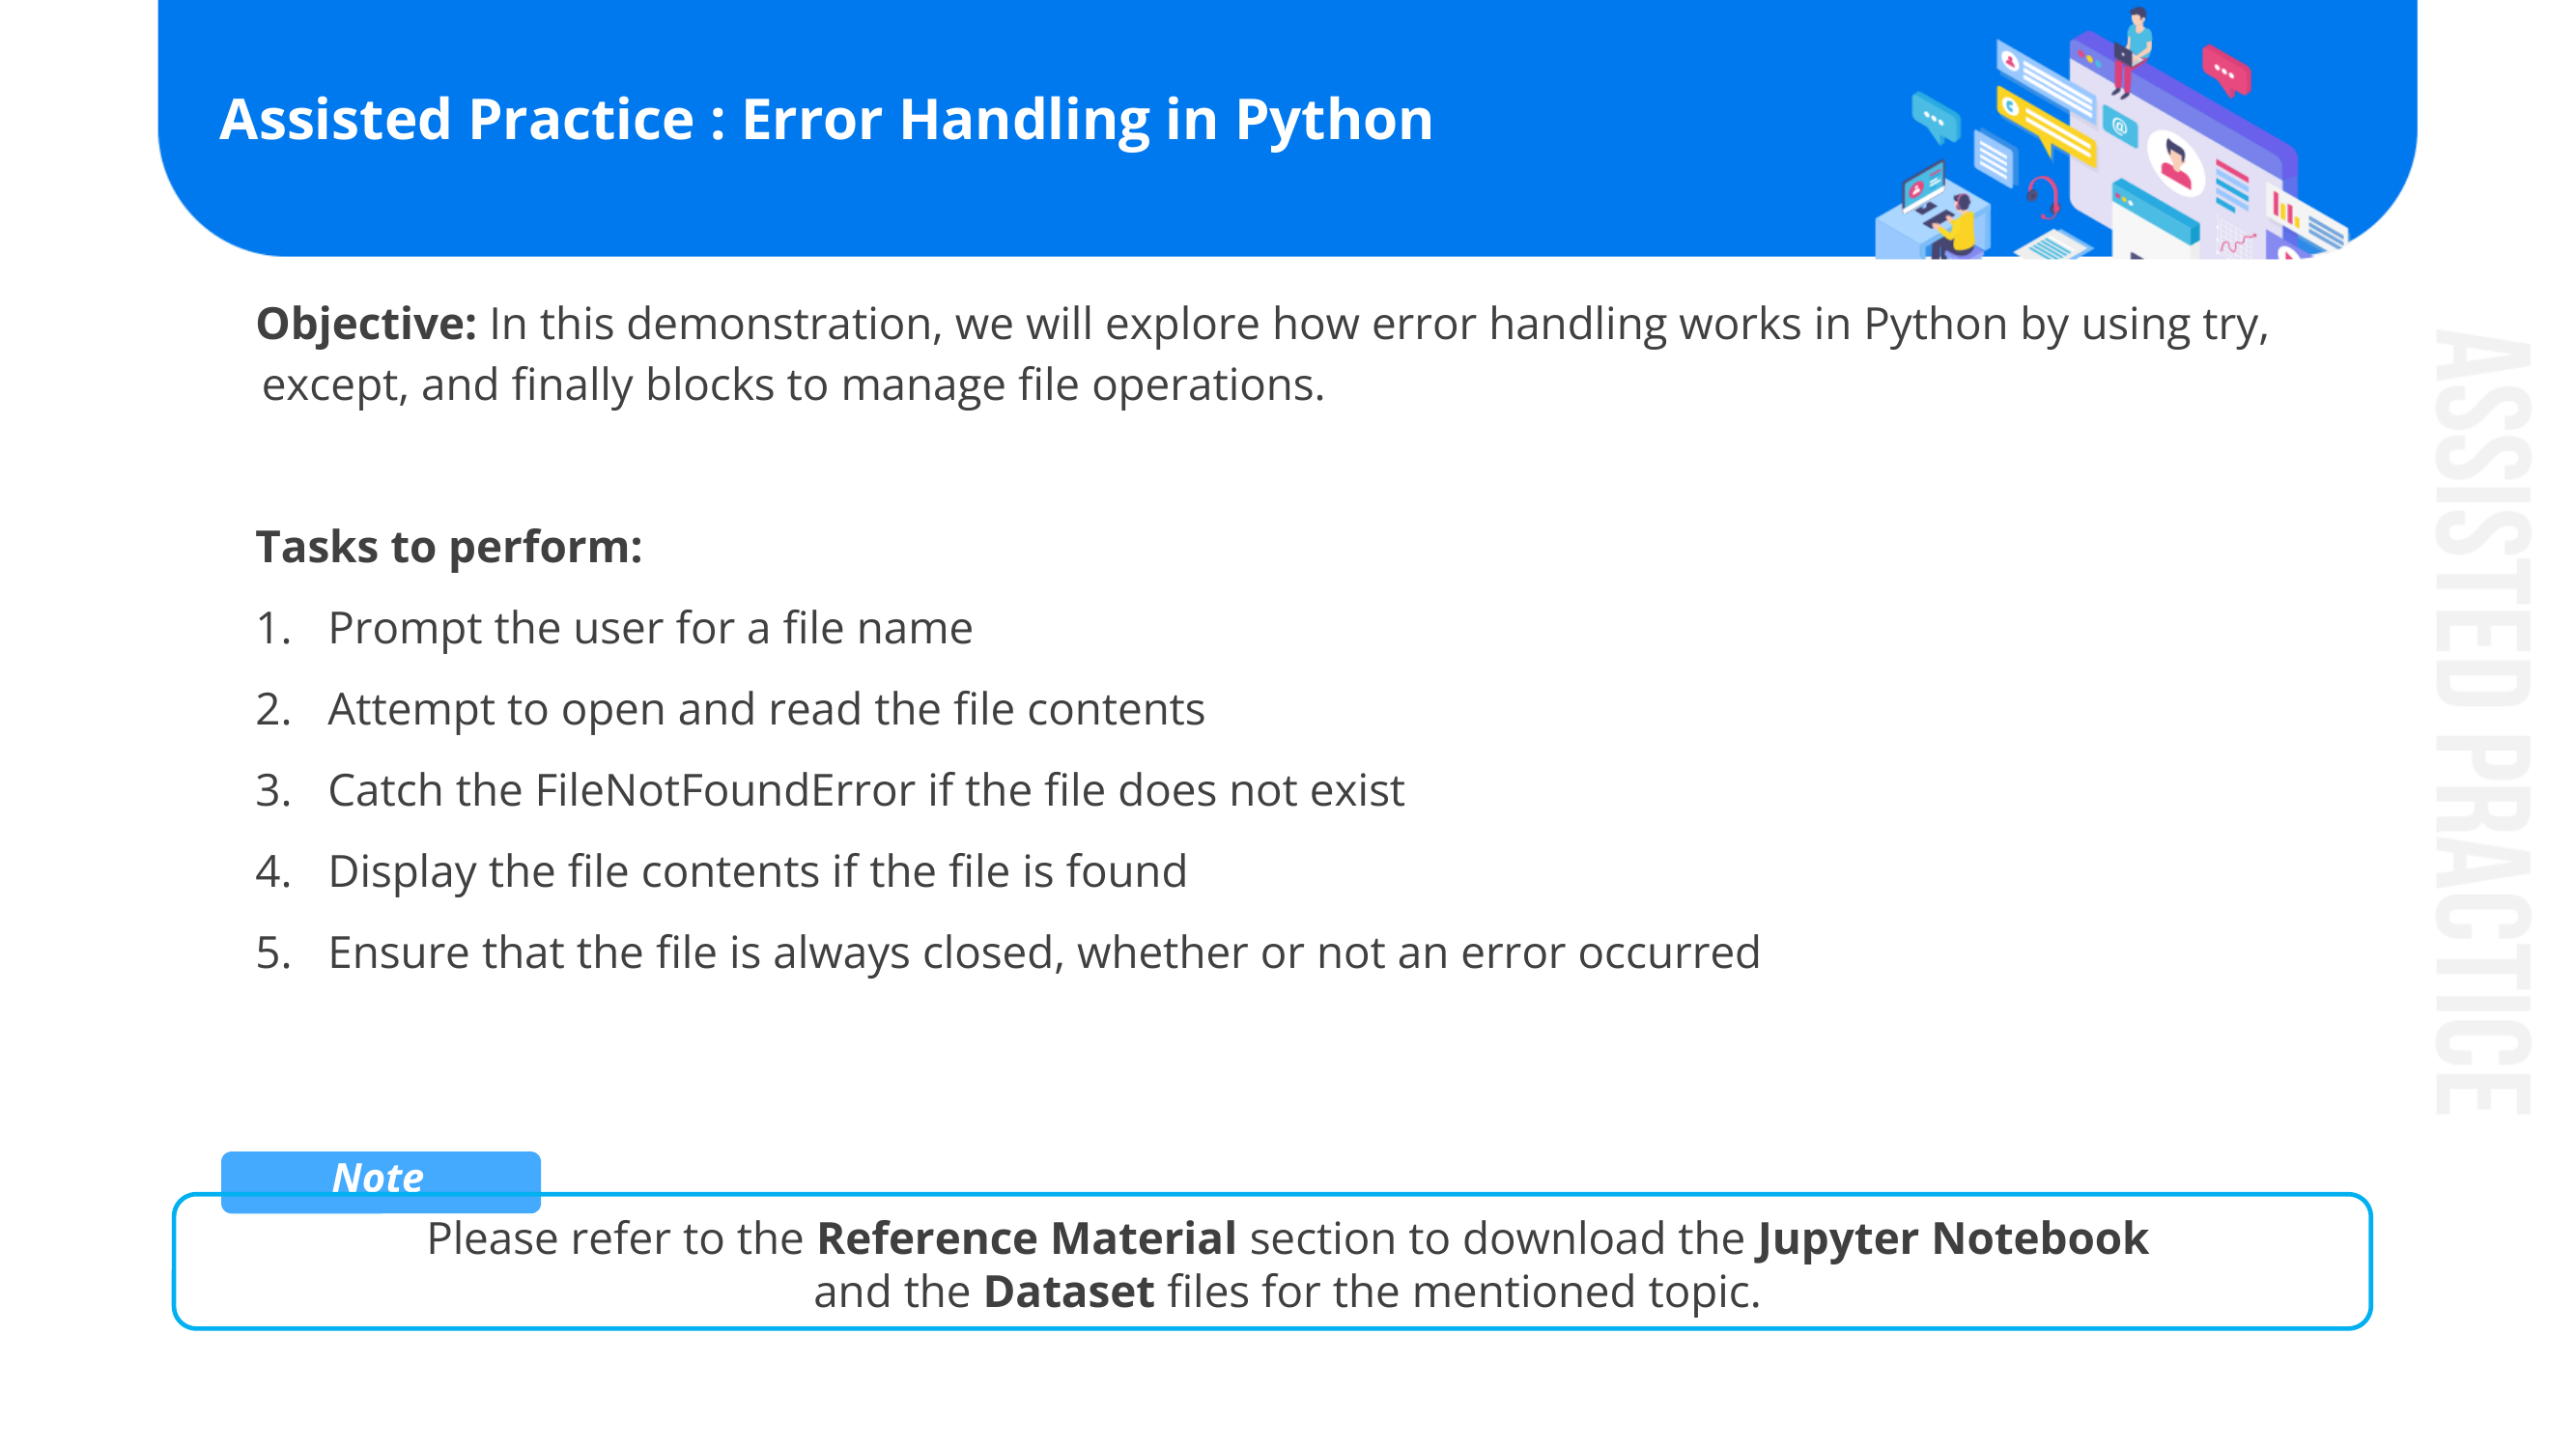

# Assisted Practice : Error Handling in Python
Objective: In this demonstration, we will explore how error handling works in Python by using try, except, and finally blocks to manage file operations.

Tasks to perform:
Prompt the user for a file name
Attempt to open and read the file contents
Catch the FileNotFoundError if the file does not exist
Display the file contents if the file is found
Ensure that the file is always closed, whether or not an error occurred

Note

Please refer to the Reference Material section to download the Jupyter Notebook and the Dataset files for the mentioned topic.